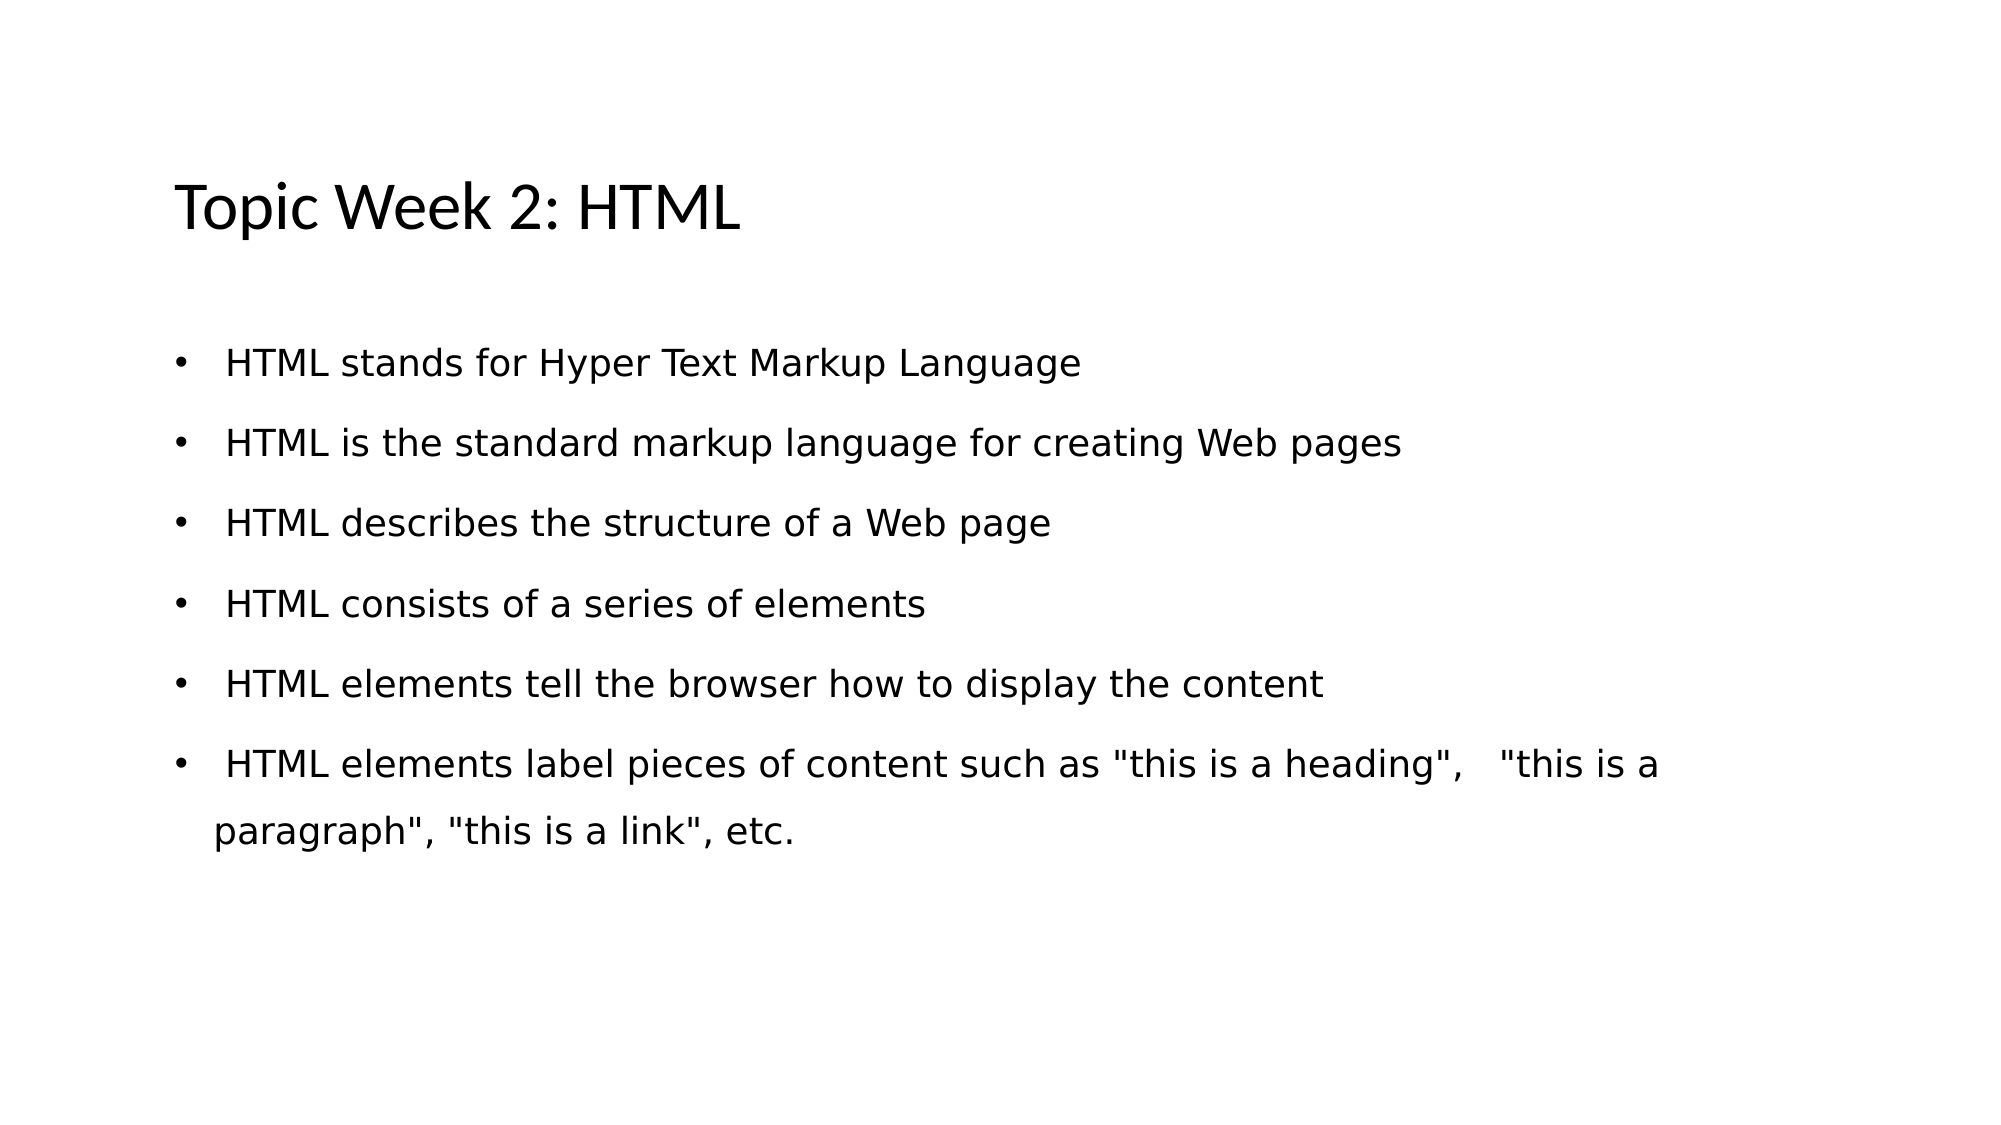

# Topic Week 2: HTML
 HTML stands for Hyper Text Markup Language
 HTML is the standard markup language for creating Web pages
 HTML describes the structure of a Web page
 HTML consists of a series of elements
 HTML elements tell the browser how to display the content
 HTML elements label pieces of content such as "this is a heading",   "this is a paragraph", "this is a link", etc.